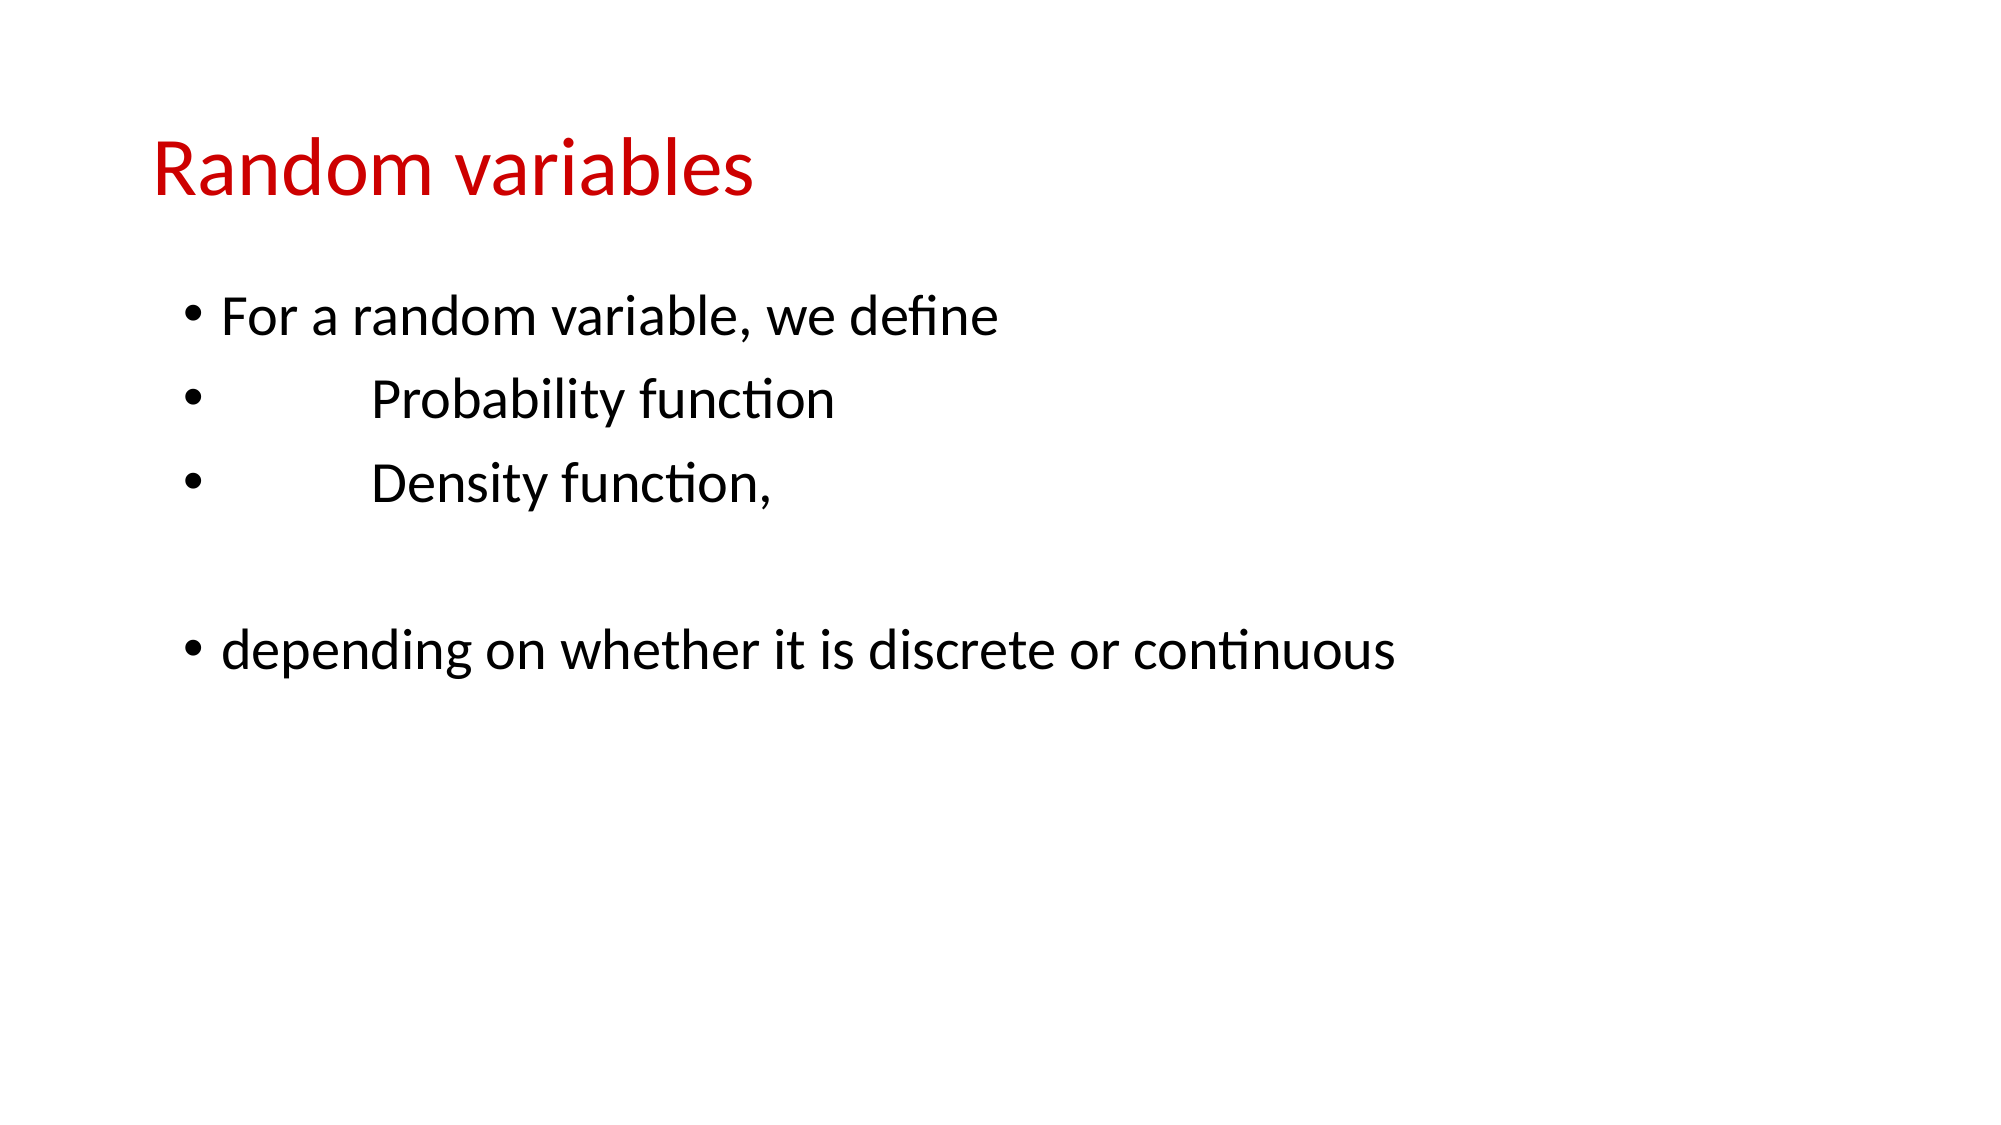

# Random variables
For a random variable, we define
	Probability function
	Density function,

depending on whether it is discrete or continuous